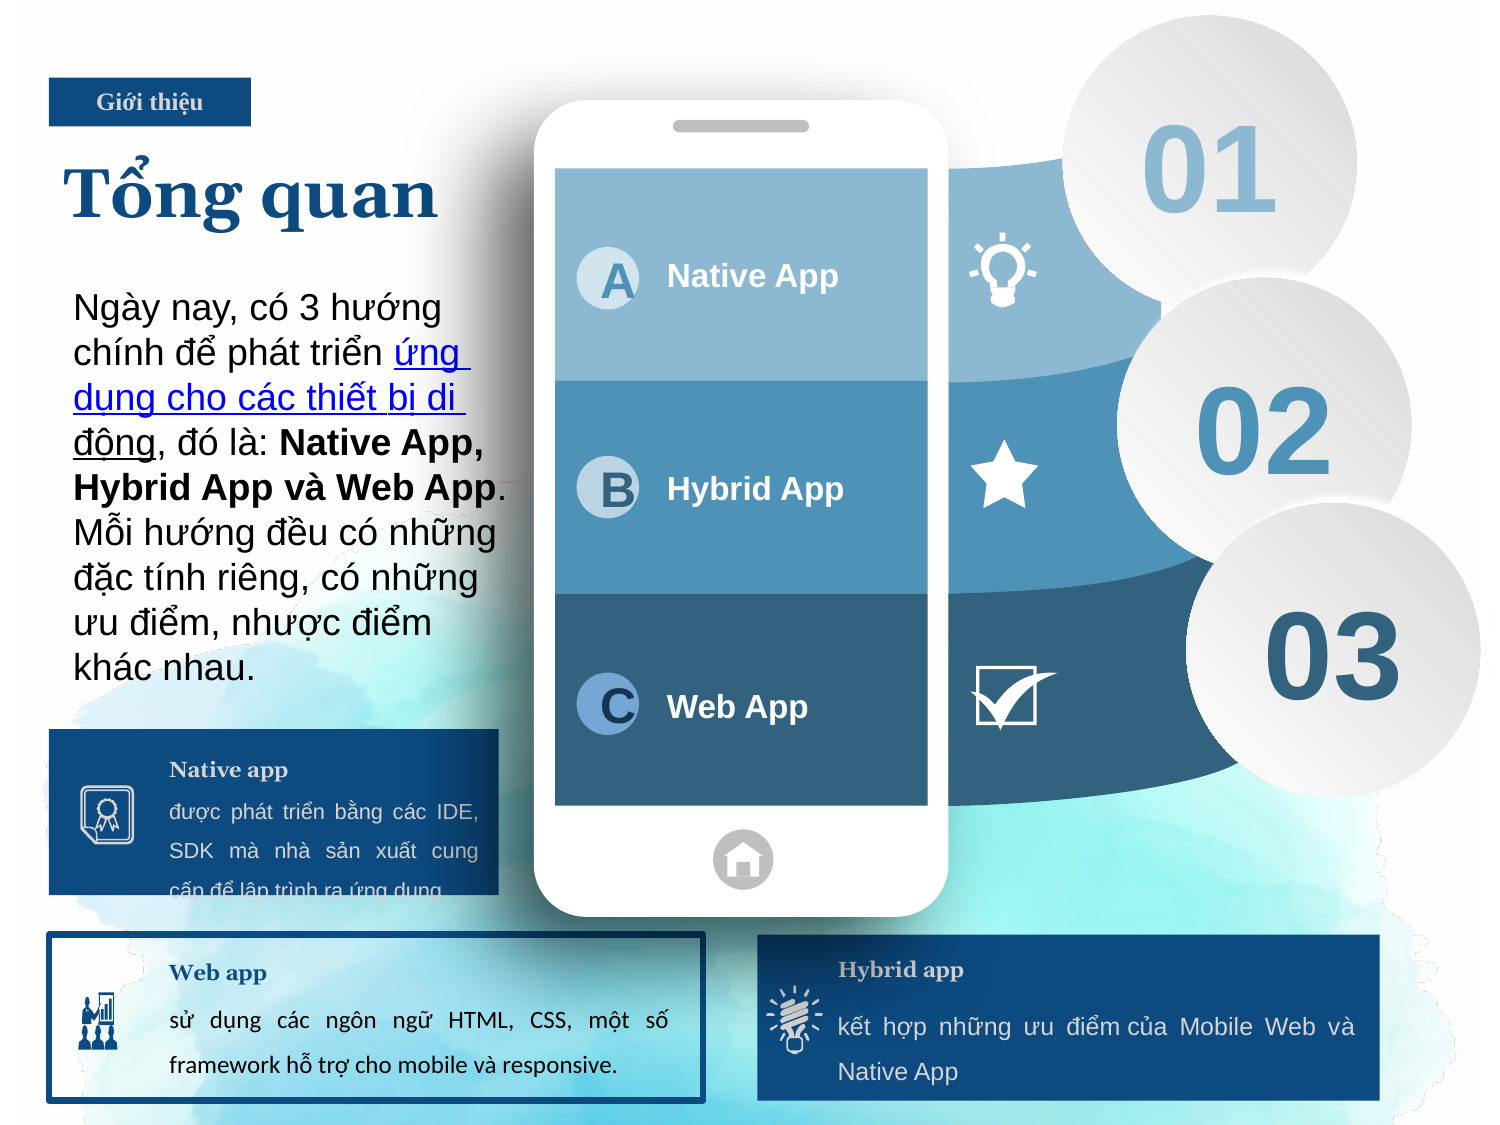

01
Giới thiệu

# Tổng quan

Native App
A
Ngày nay, có 3 hướng chính để phát triển ứng dụng cho các thiết bị di động, đó là: Native App, Hybrid App và Web App. Mỗi hướng đều có những đặc tính riêng, có những ưu điểm, nhược điểm khác nhau.
02

B
Hybrid App
03

C
Web App

Native app
được phát triển bằng các IDE, SDK mà nhà sản xuất cung cấp để lập trình ra ứng dụng

Hybrid app
Web app
sử dụng các ngôn ngữ HTML, CSS, một số framework hỗ trợ cho mobile và responsive.

kết hợp những ưu điểm của Mobile Web và Native App